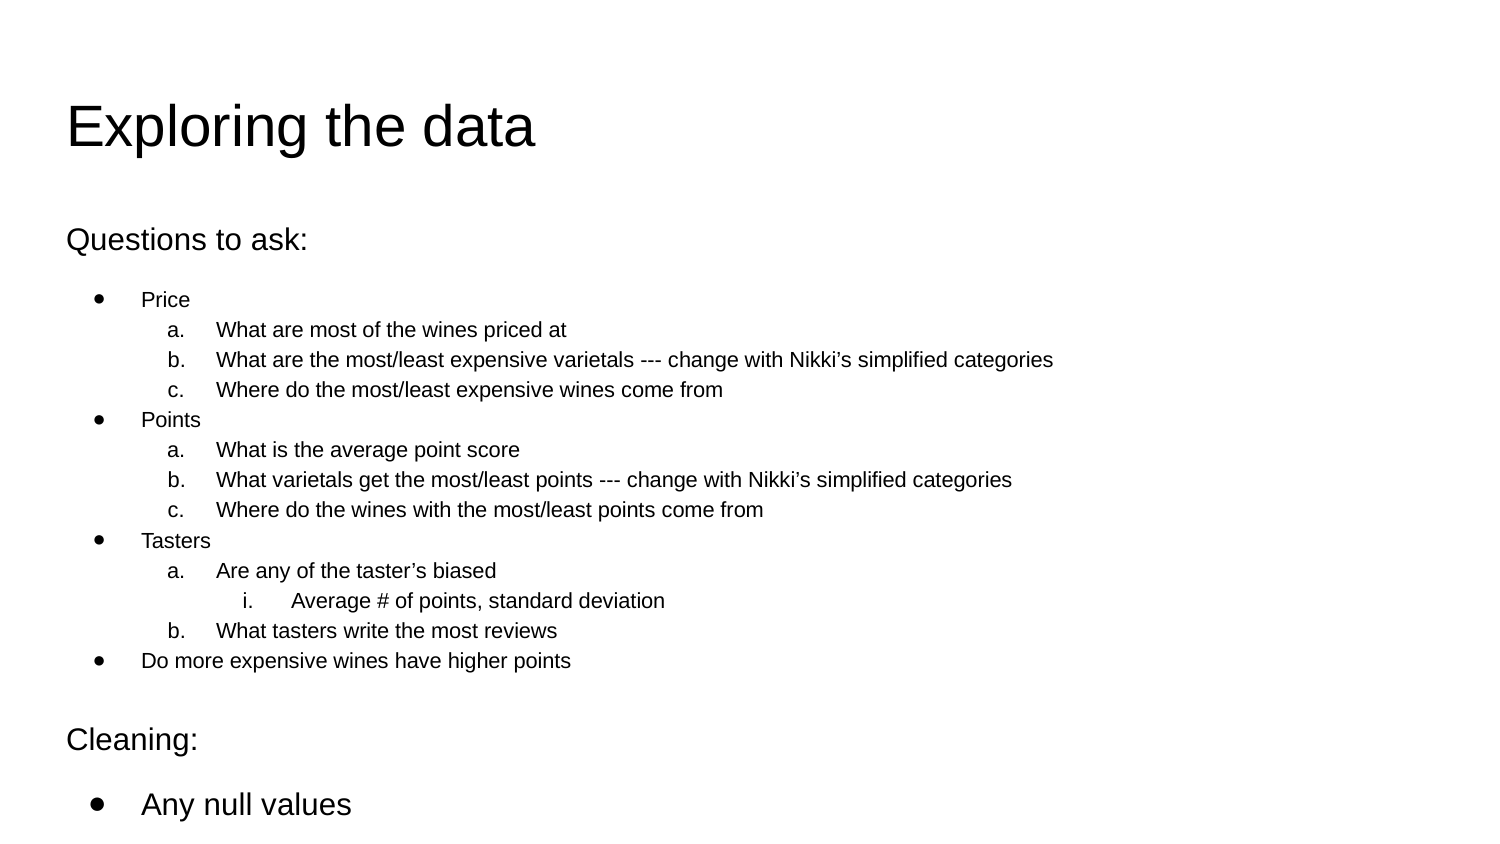

# Exploring the data
Questions to ask:
Price
What are most of the wines priced at
What are the most/least expensive varietals --- change with Nikki’s simplified categories
Where do the most/least expensive wines come from
Points
What is the average point score
What varietals get the most/least points --- change with Nikki’s simplified categories
Where do the wines with the most/least points come from
Tasters
Are any of the taster’s biased
Average # of points, standard deviation
What tasters write the most reviews
Do more expensive wines have higher points
Cleaning:
Any null values
Any outliers (ex. 3000 bottle of wine)